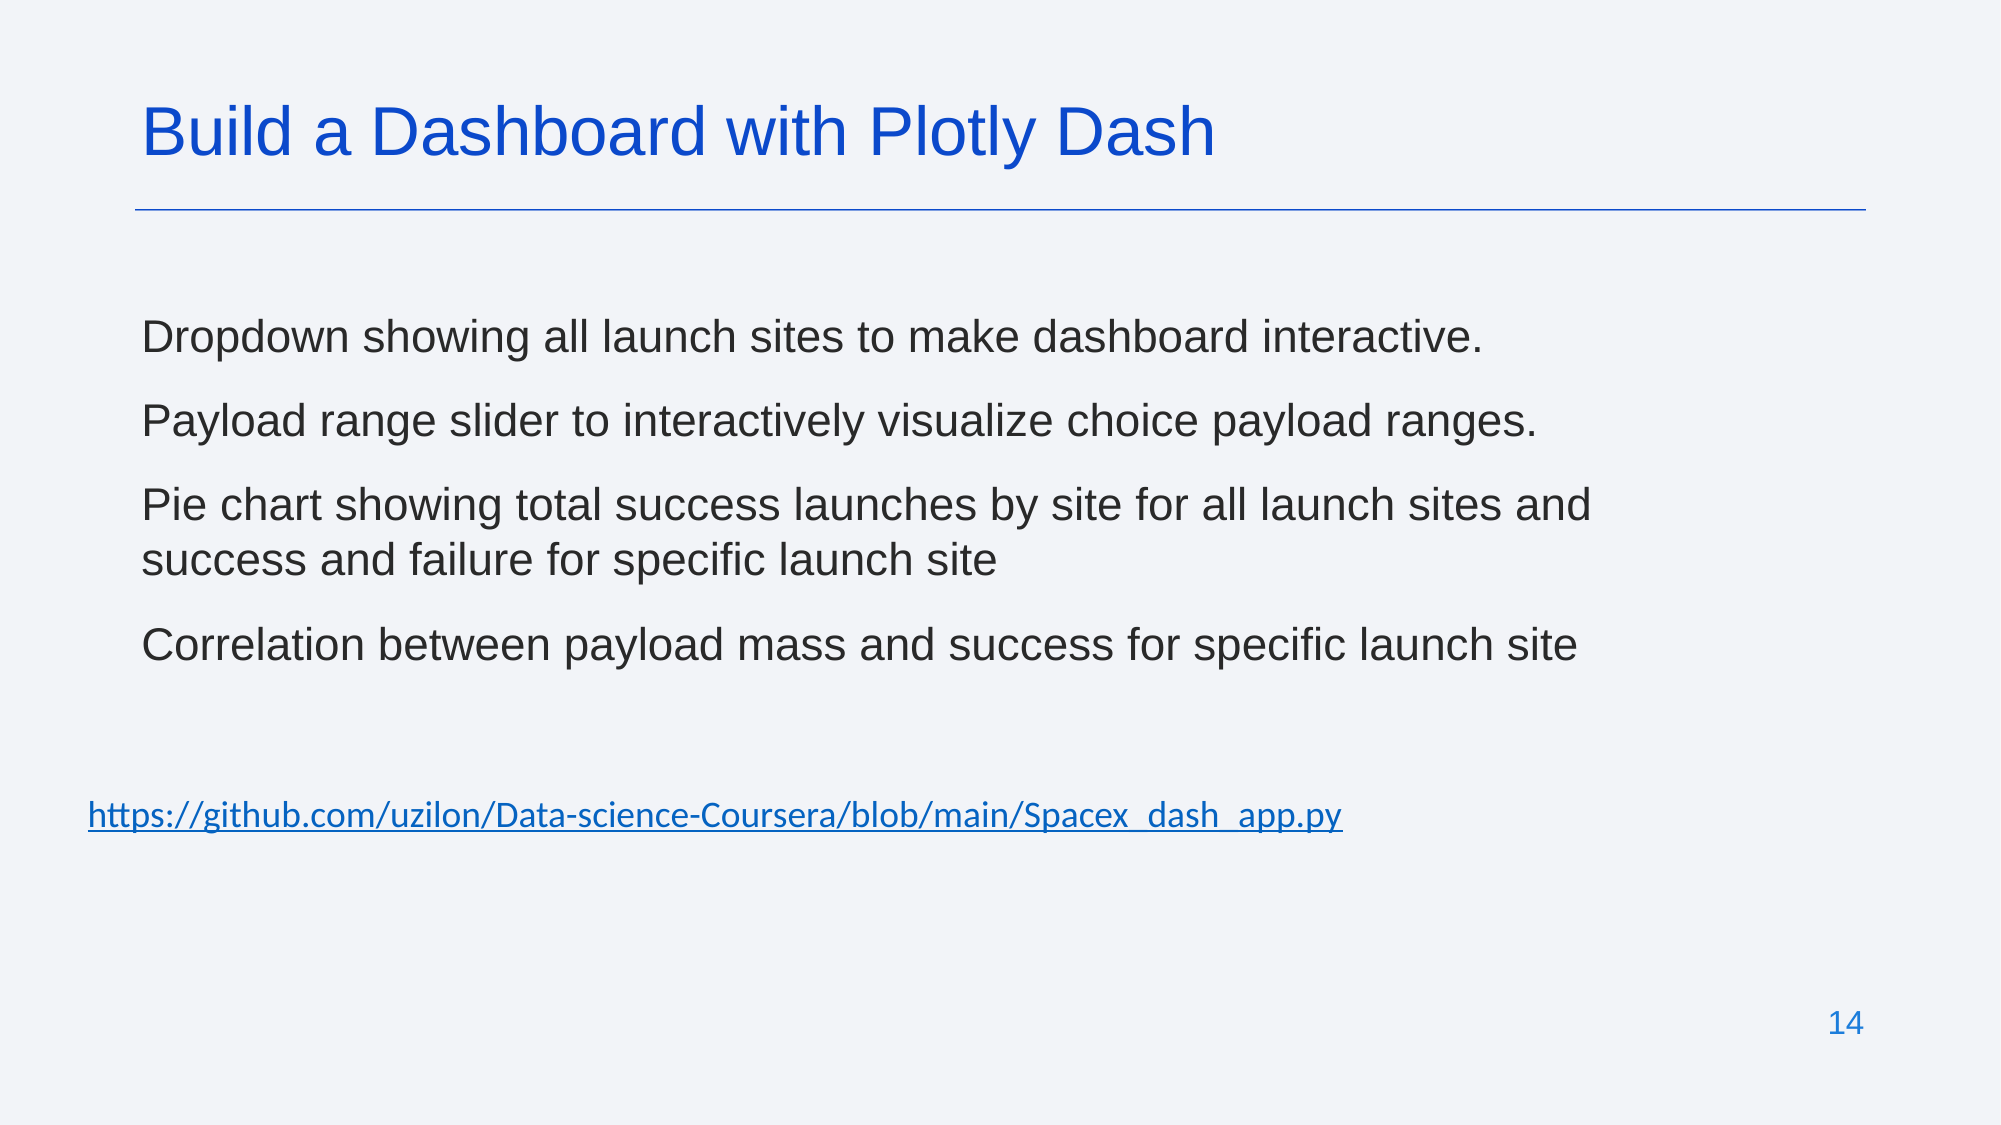

Build a Dashboard with Plotly Dash
Dropdown showing all launch sites to make dashboard interactive.
Payload range slider to interactively visualize choice payload ranges.
Pie chart showing total success launches by site for all launch sites and success and failure for specific launch site
Correlation between payload mass and success for specific launch site

https://github.com/uzilon/Data-science-Coursera/blob/main/Spacex_dash_app.py
14